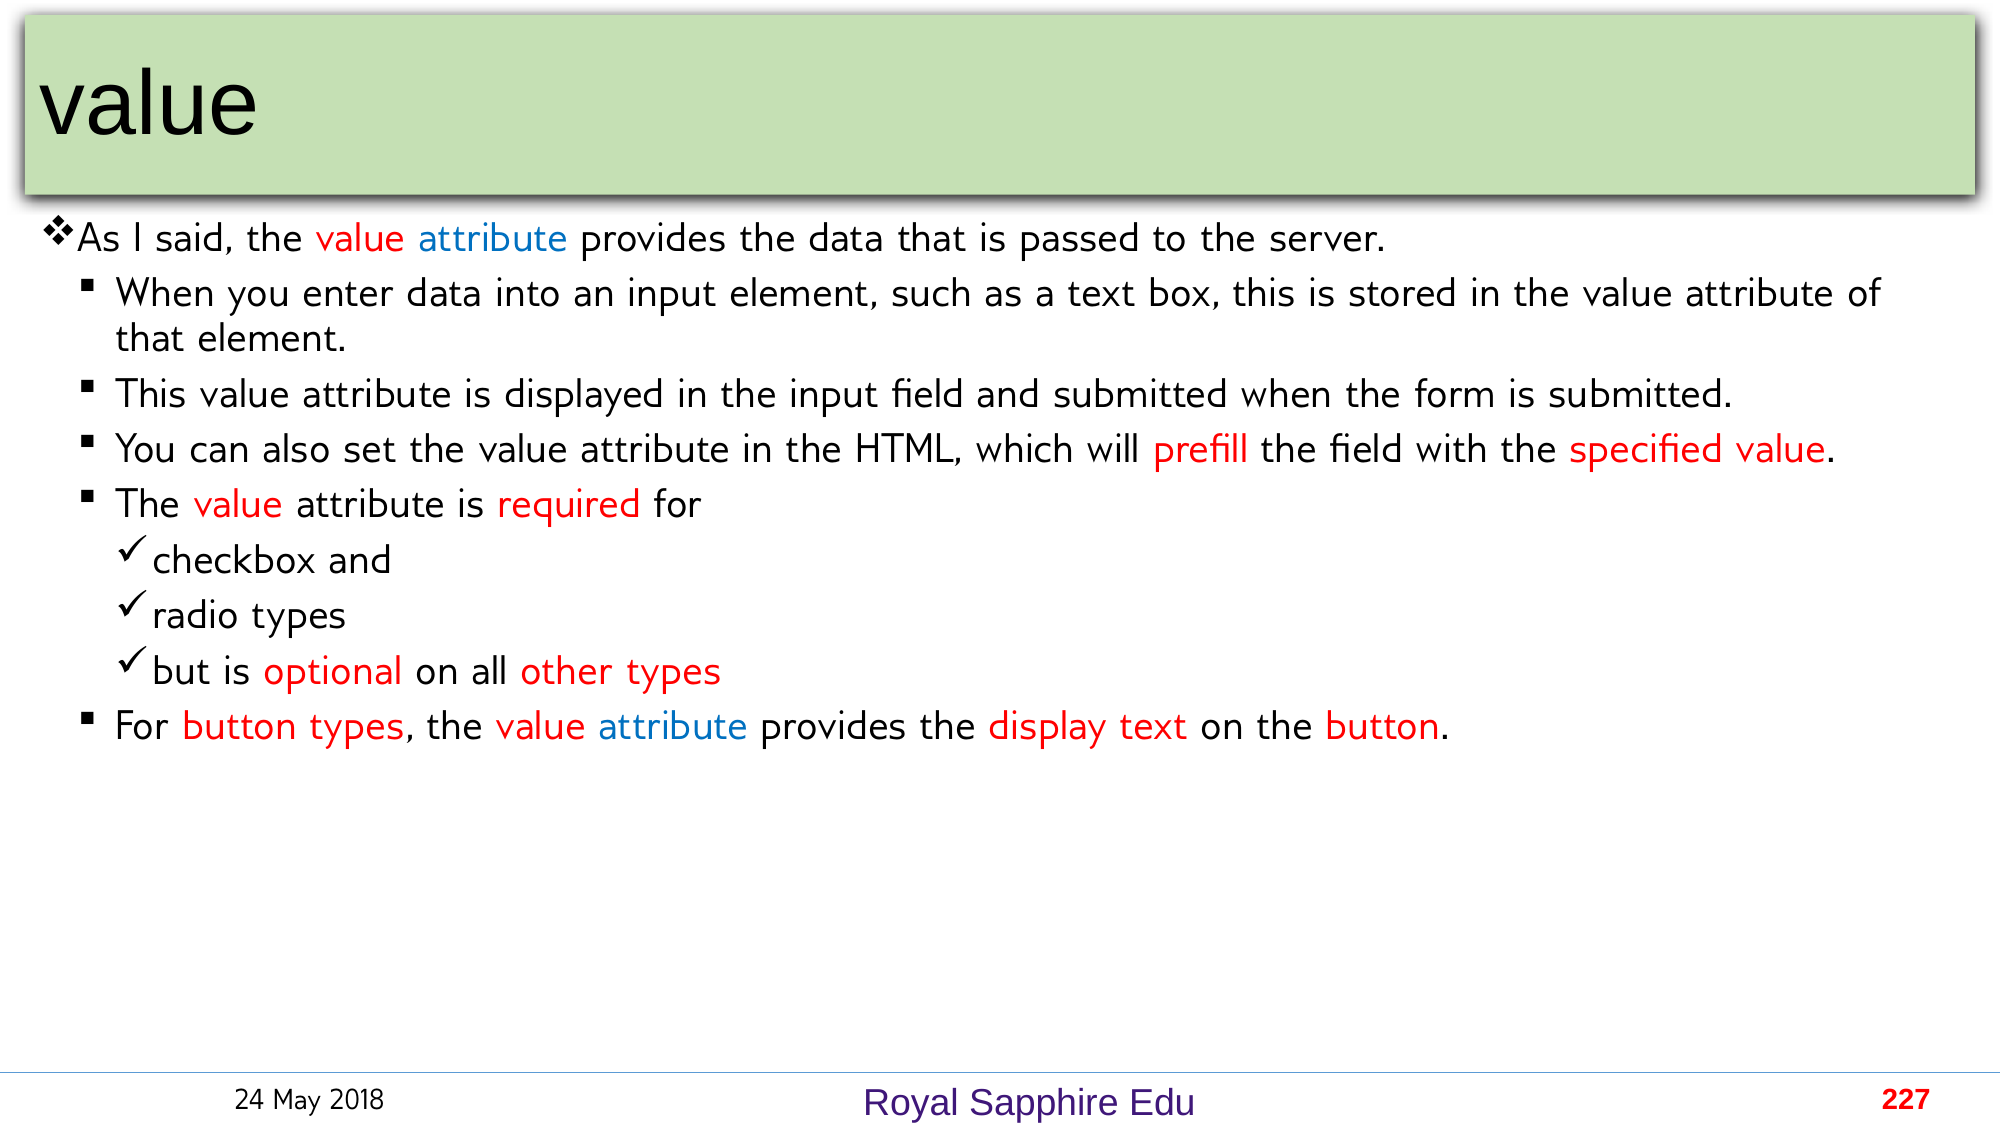

# value
As I said, the value attribute provides the data that is passed to the server.
When you enter data into an input element, such as a text box, this is stored in the value attribute of that element.
This value attribute is displayed in the input field and submitted when the form is submitted.
You can also set the value attribute in the HTML, which will prefill the field with the specified value.
The value attribute is required for
checkbox and
radio types
but is optional on all other types
For button types, the value attribute provides the display text on the button.
24 May 2018
227